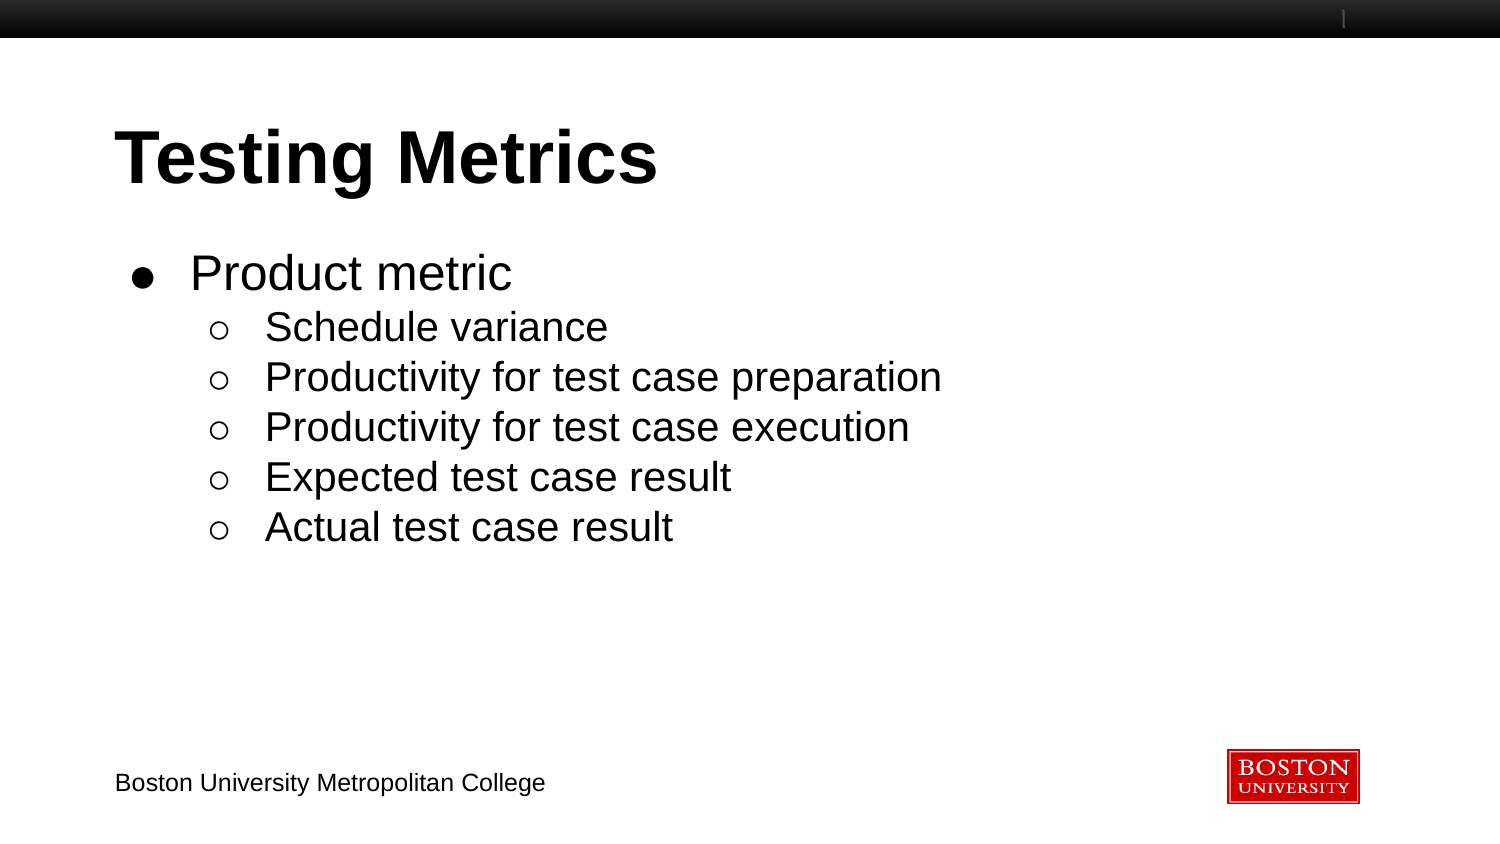

# Testing Metrics
Product metric
Schedule variance
Productivity for test case preparation
Productivity for test case execution
Expected test case result
Actual test case result